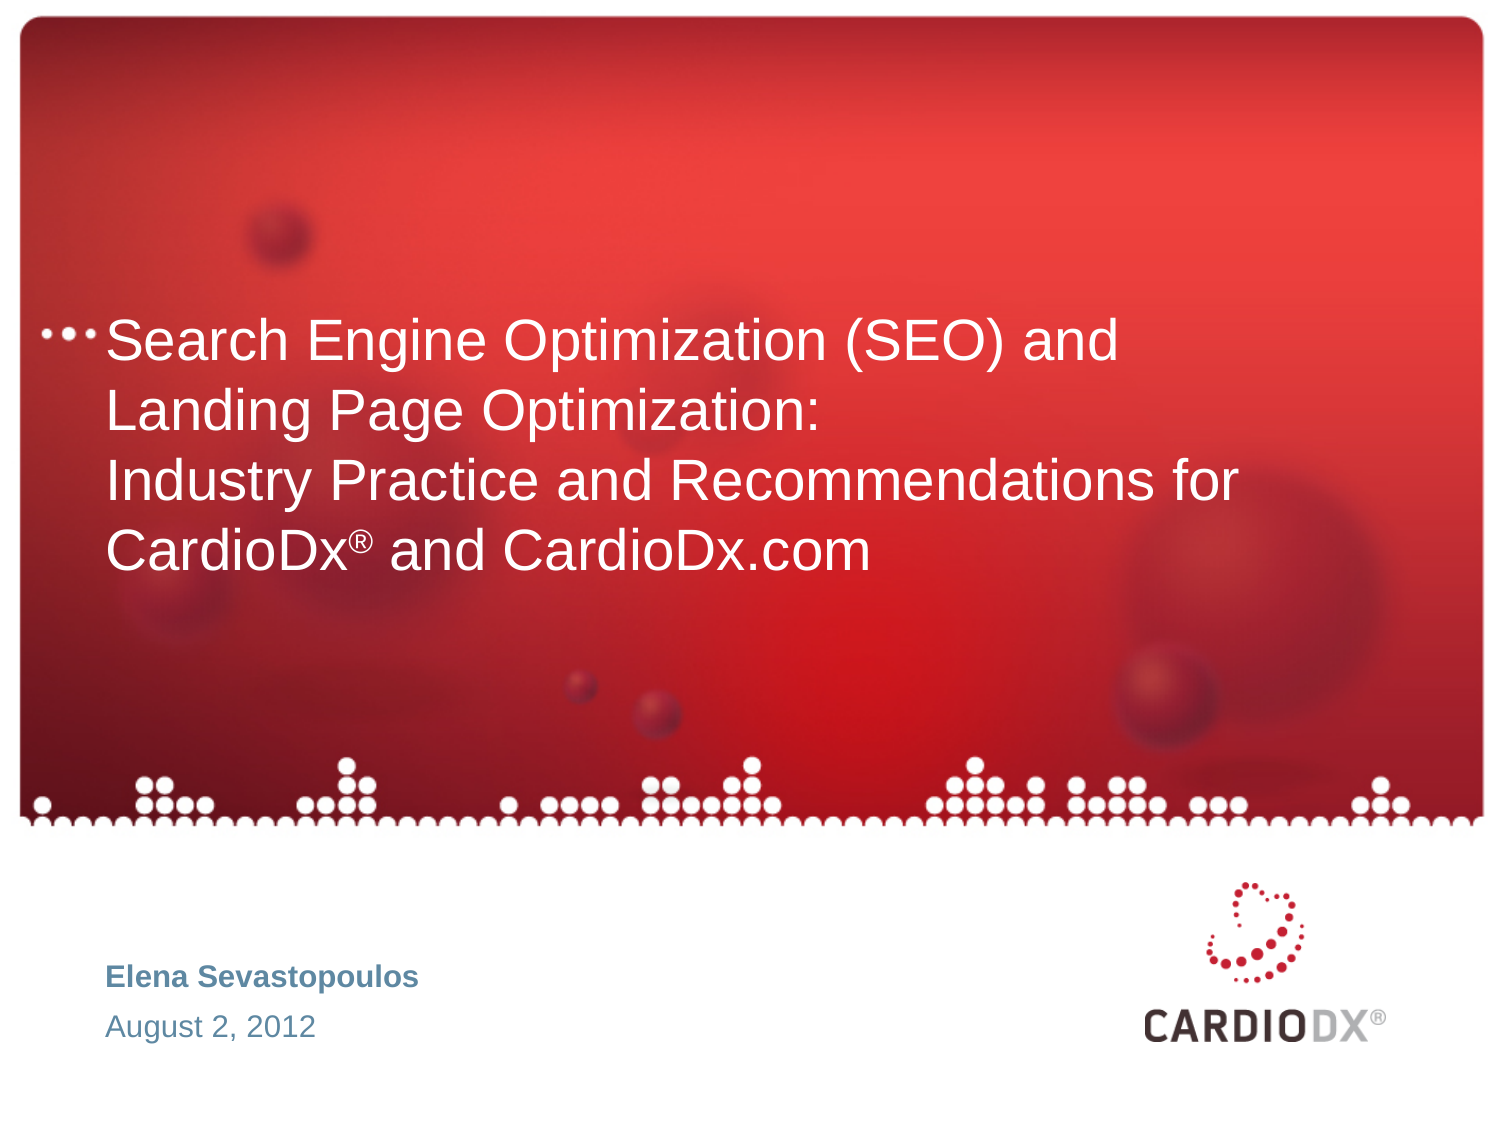

# Search Engine Optimization (SEO) and Landing Page Optimization: Industry Practice and Recommendations for CardioDx® and CardioDx.com
Elena Sevastopoulos
August 2, 2012